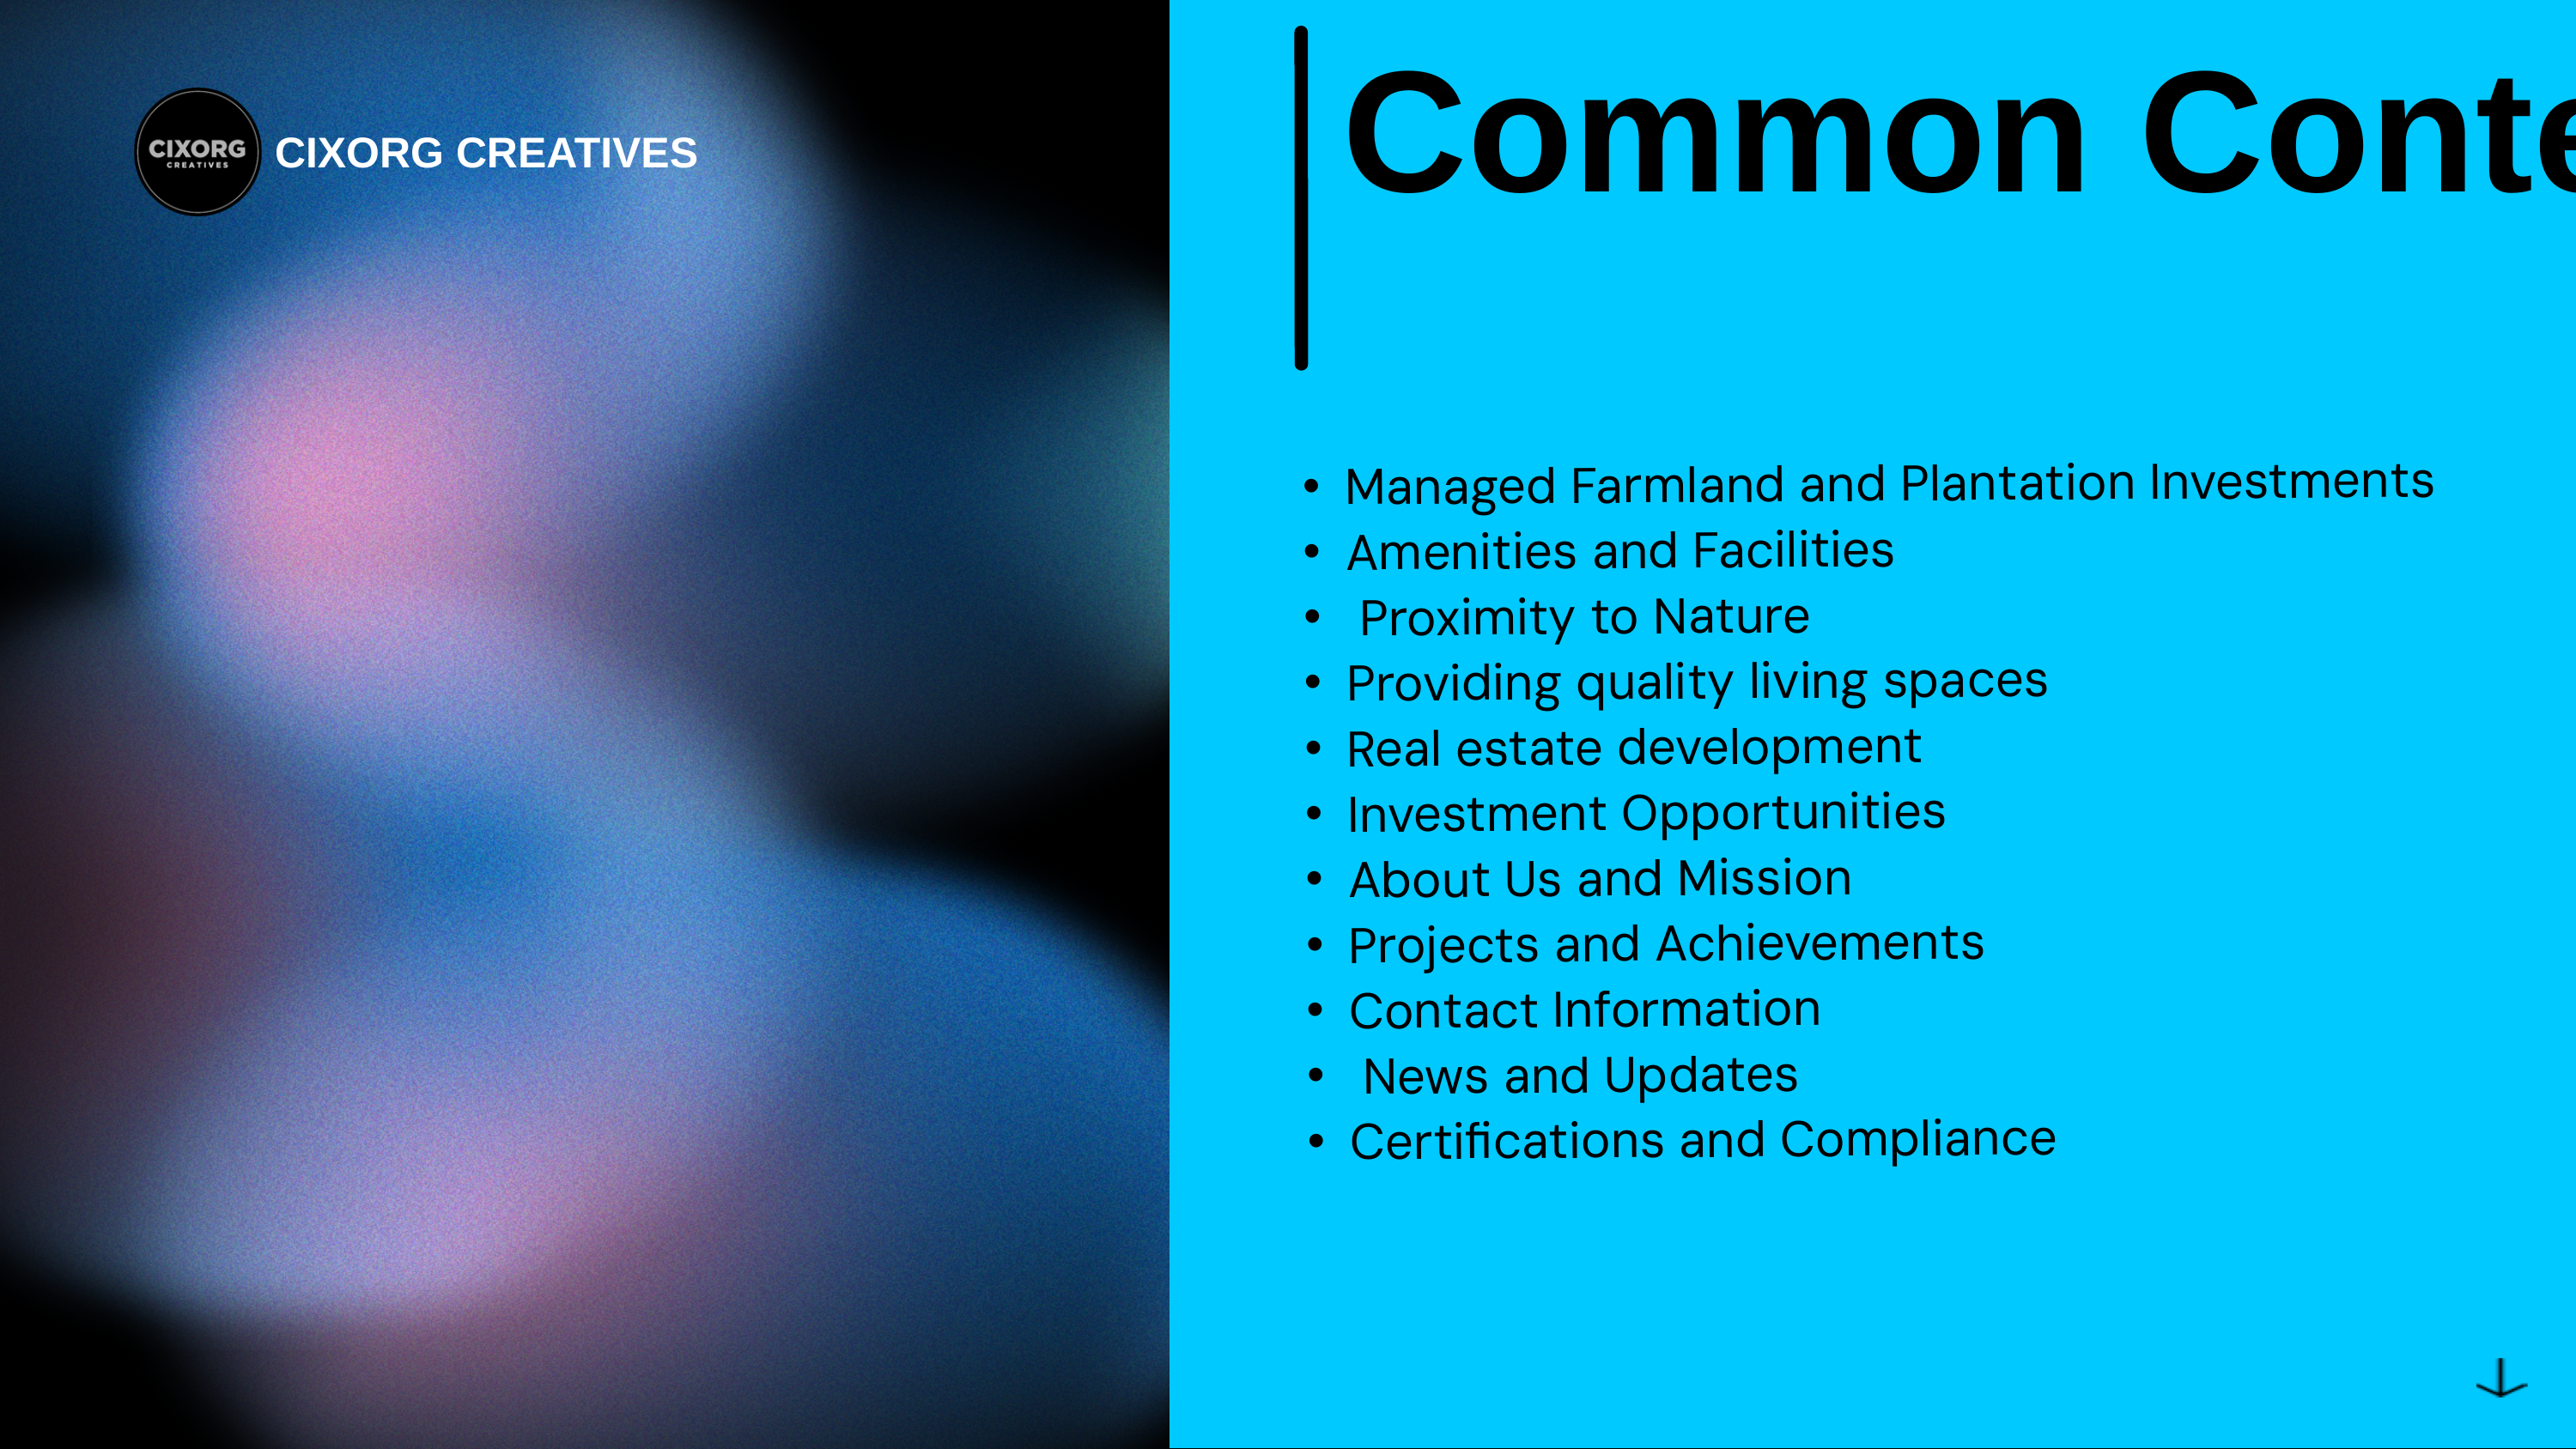

Common Contents

CIXORG CREATIVES
Managed Farmland and Plantation Investments
Amenities and Facilities
 Proximity to Nature
Providing quality living spaces
Real estate development
Investment Opportunities
About Us and Mission
Projects and Achievements
Contact Information
 News and Updates
Certifications and Compliance